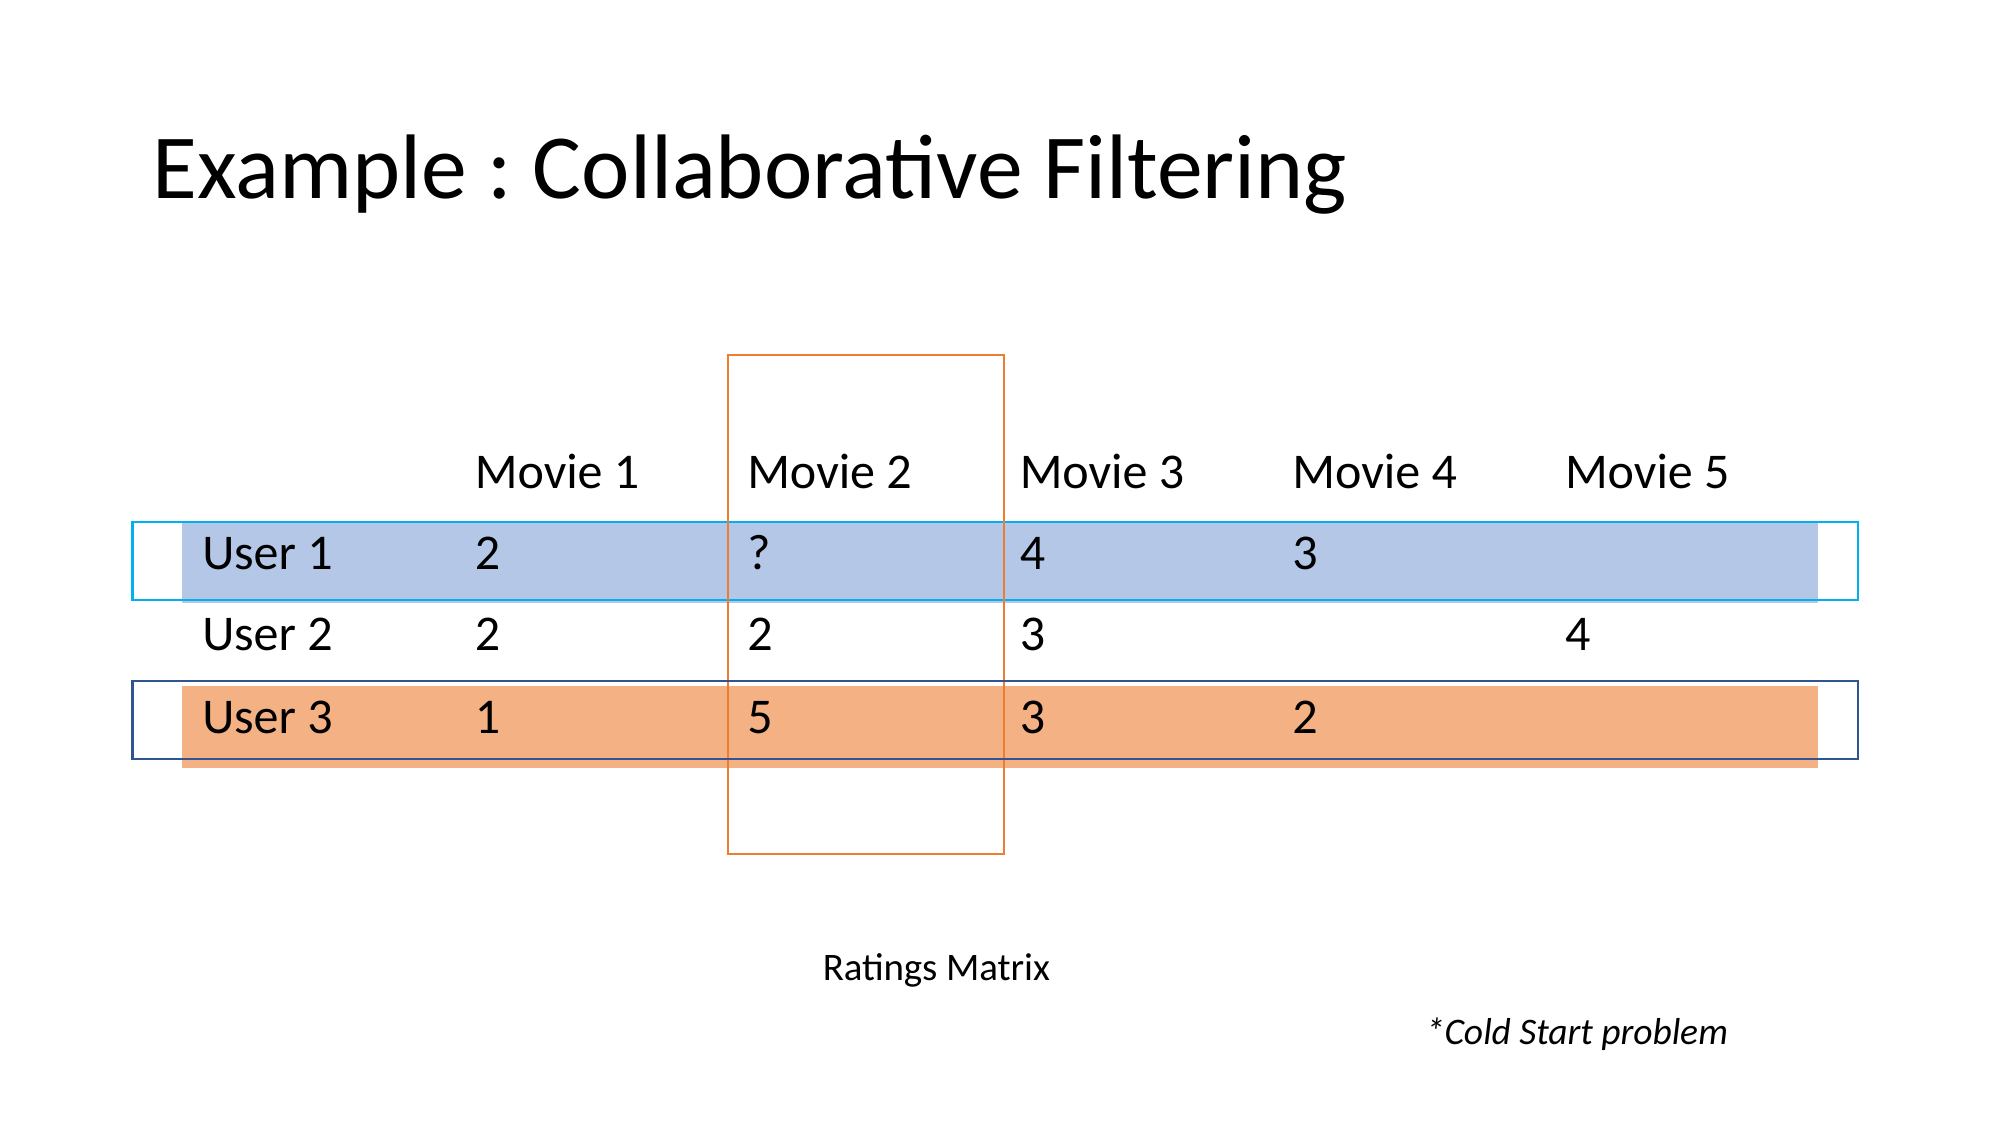

# Example : Collaborative Filtering

|  | Movie 1 | Movie 2 | Movie 3 | Movie 4 | Movie 5 |
| --- | --- | --- | --- | --- | --- |
| User 1 | 2 | ? | 4 | 3 |  |
| User 2 | 2 | 2 | 3 |  | 4 |
| User 3 | 1 | 5 | 3 | 2 |  |

Ratings Matrix
*Cold Start problem